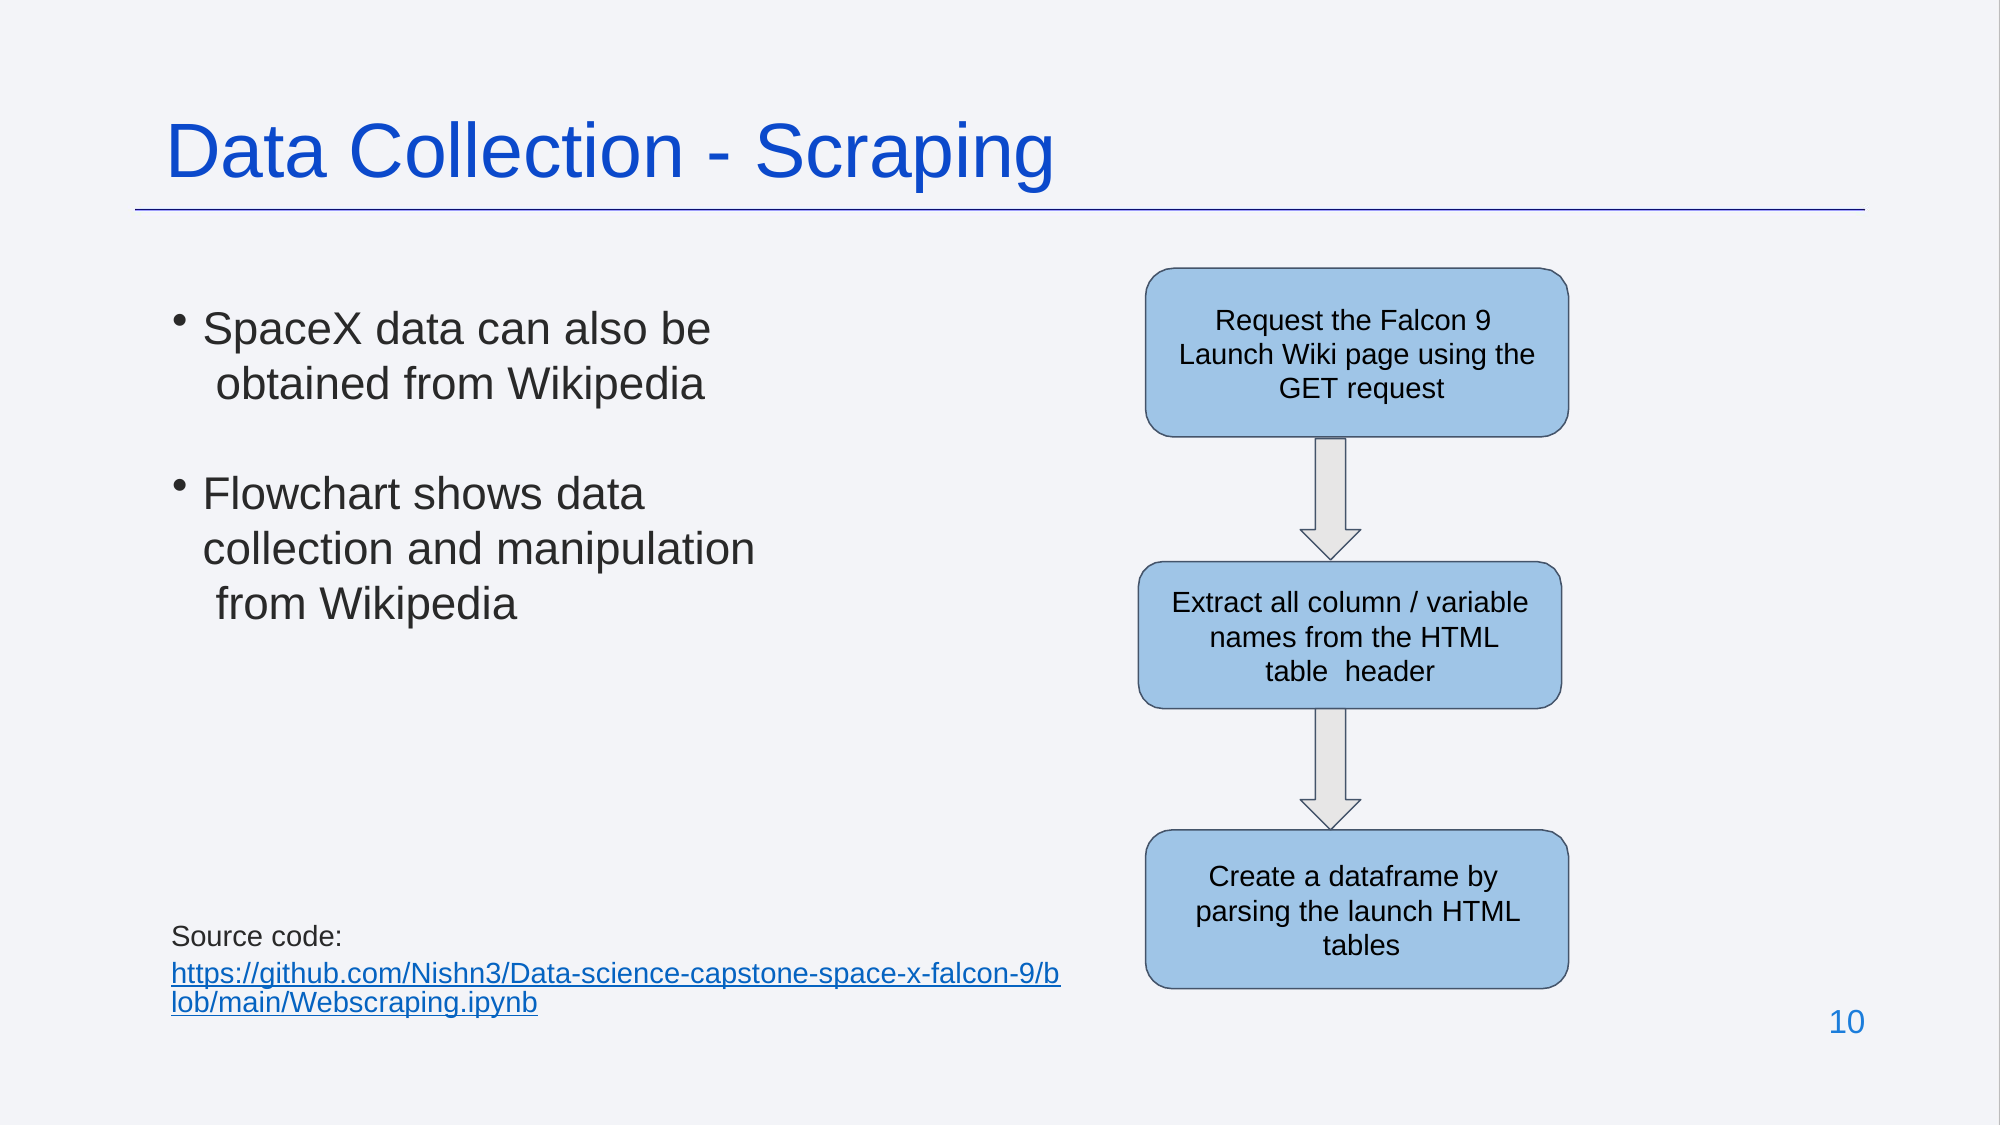

# Data Collection - Scraping

SpaceX data can also be  obtained from Wikipedia
Request the Falcon 9  Launch Wiki page using the  GET request

Flowchart shows data  collection and manipulation  from Wikipedia

Extract all column / variable  names from the HTML table  header

Create a dataframe by  parsing the launch HTML  tables
Source code:
https://github.com/Nishn3/Data-science-capstone-space-x-falcon-9/blob/main/Webscraping.ipynb
10